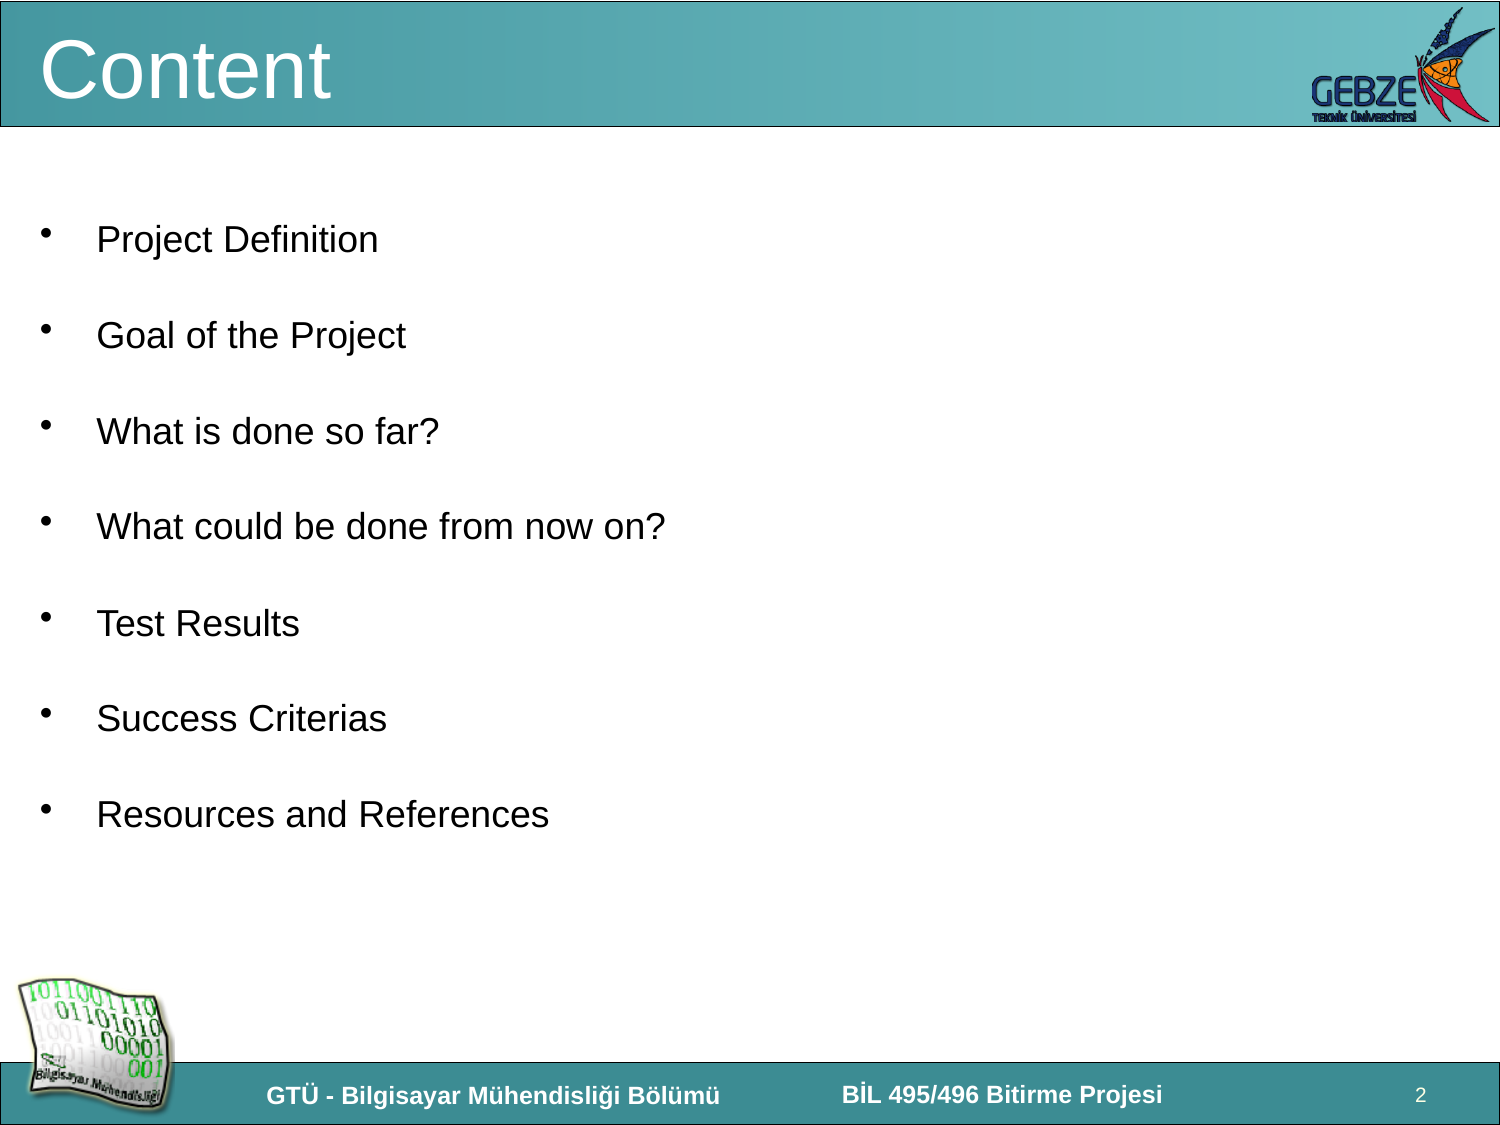

# Content
Project Definition

Goal of the Project

What is done so far?

What could be done from now on?

Test Results

Success Criterias

Resources and References
2